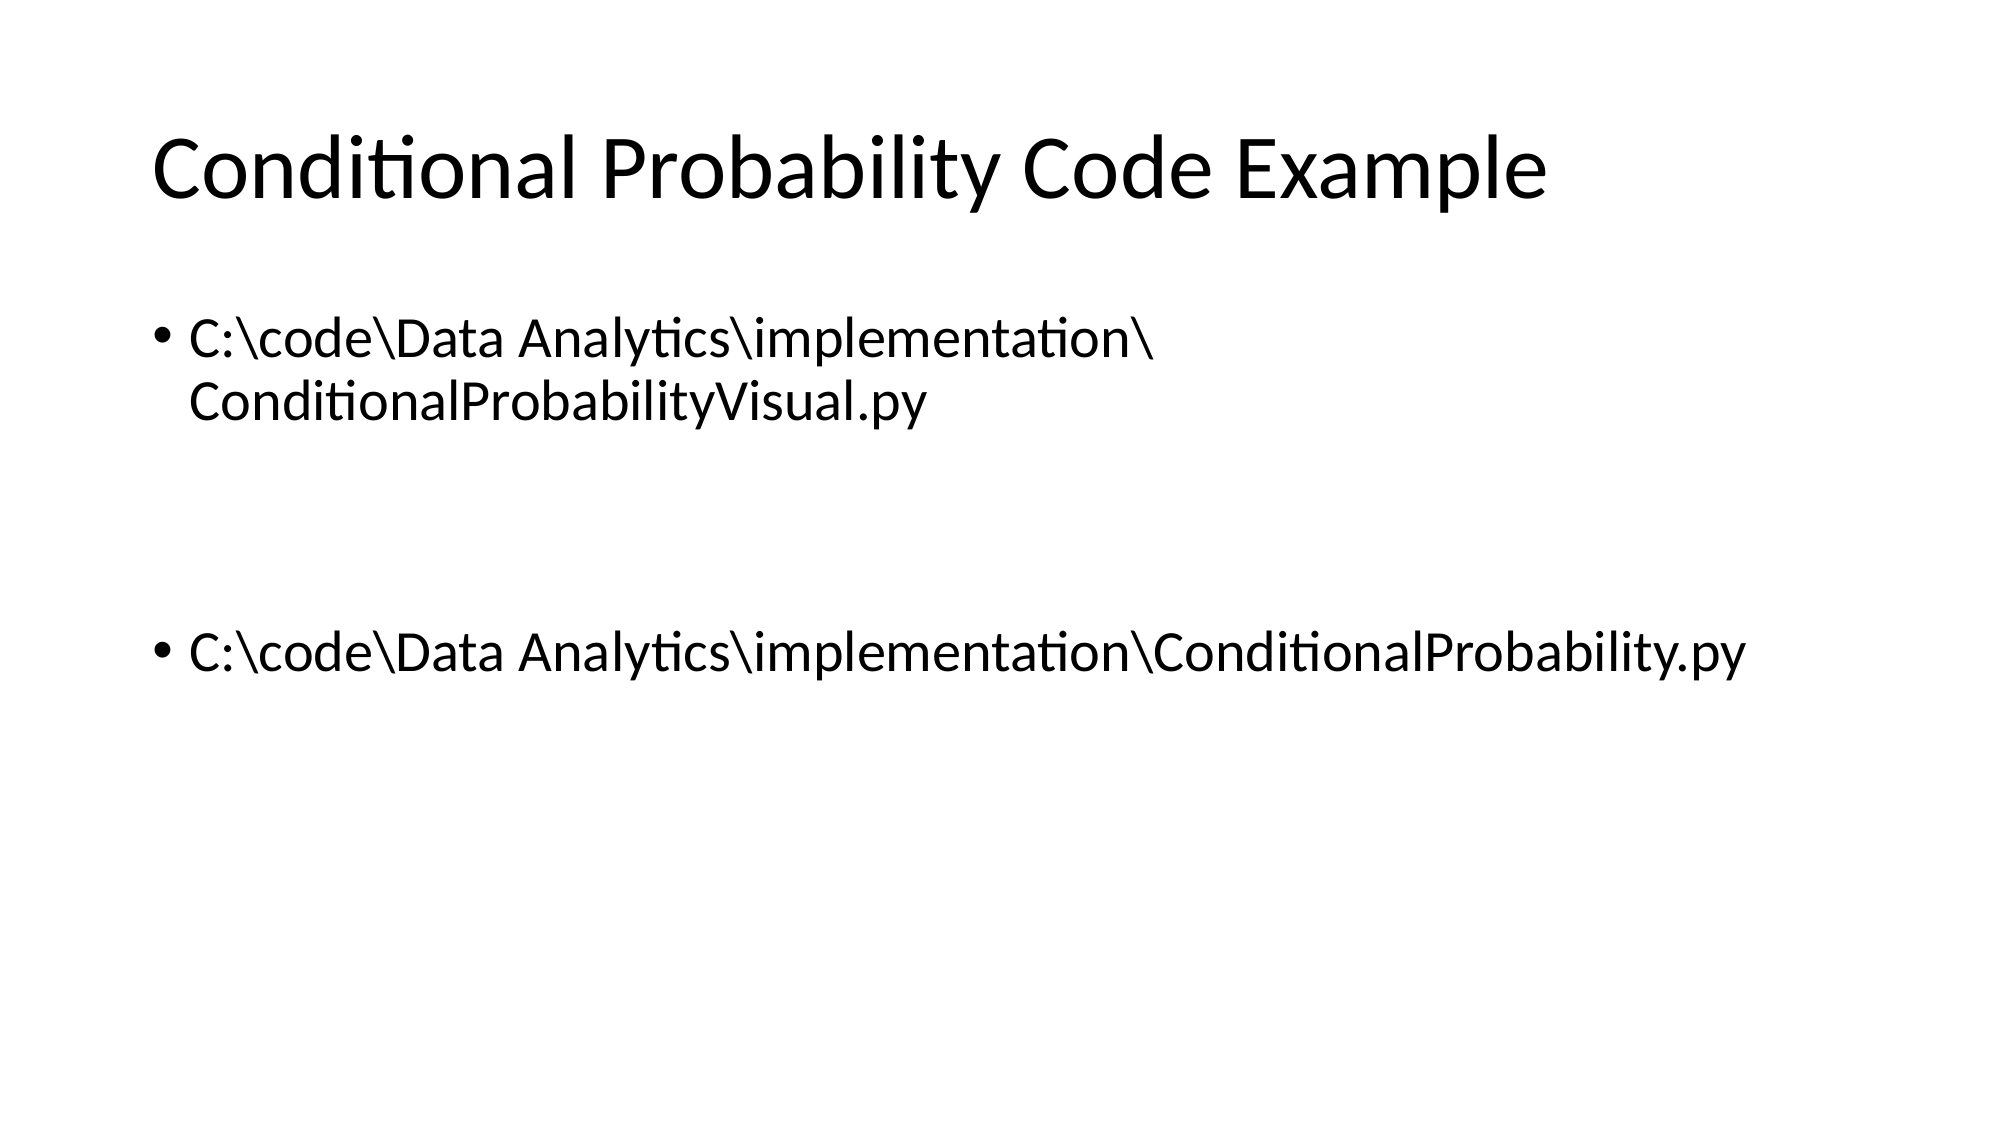

# Conditional Probability Code Example
C:\code\Data Analytics\implementation\ConditionalProbabilityVisual.py

C:\code\Data Analytics\implementation\ConditionalProbability.py